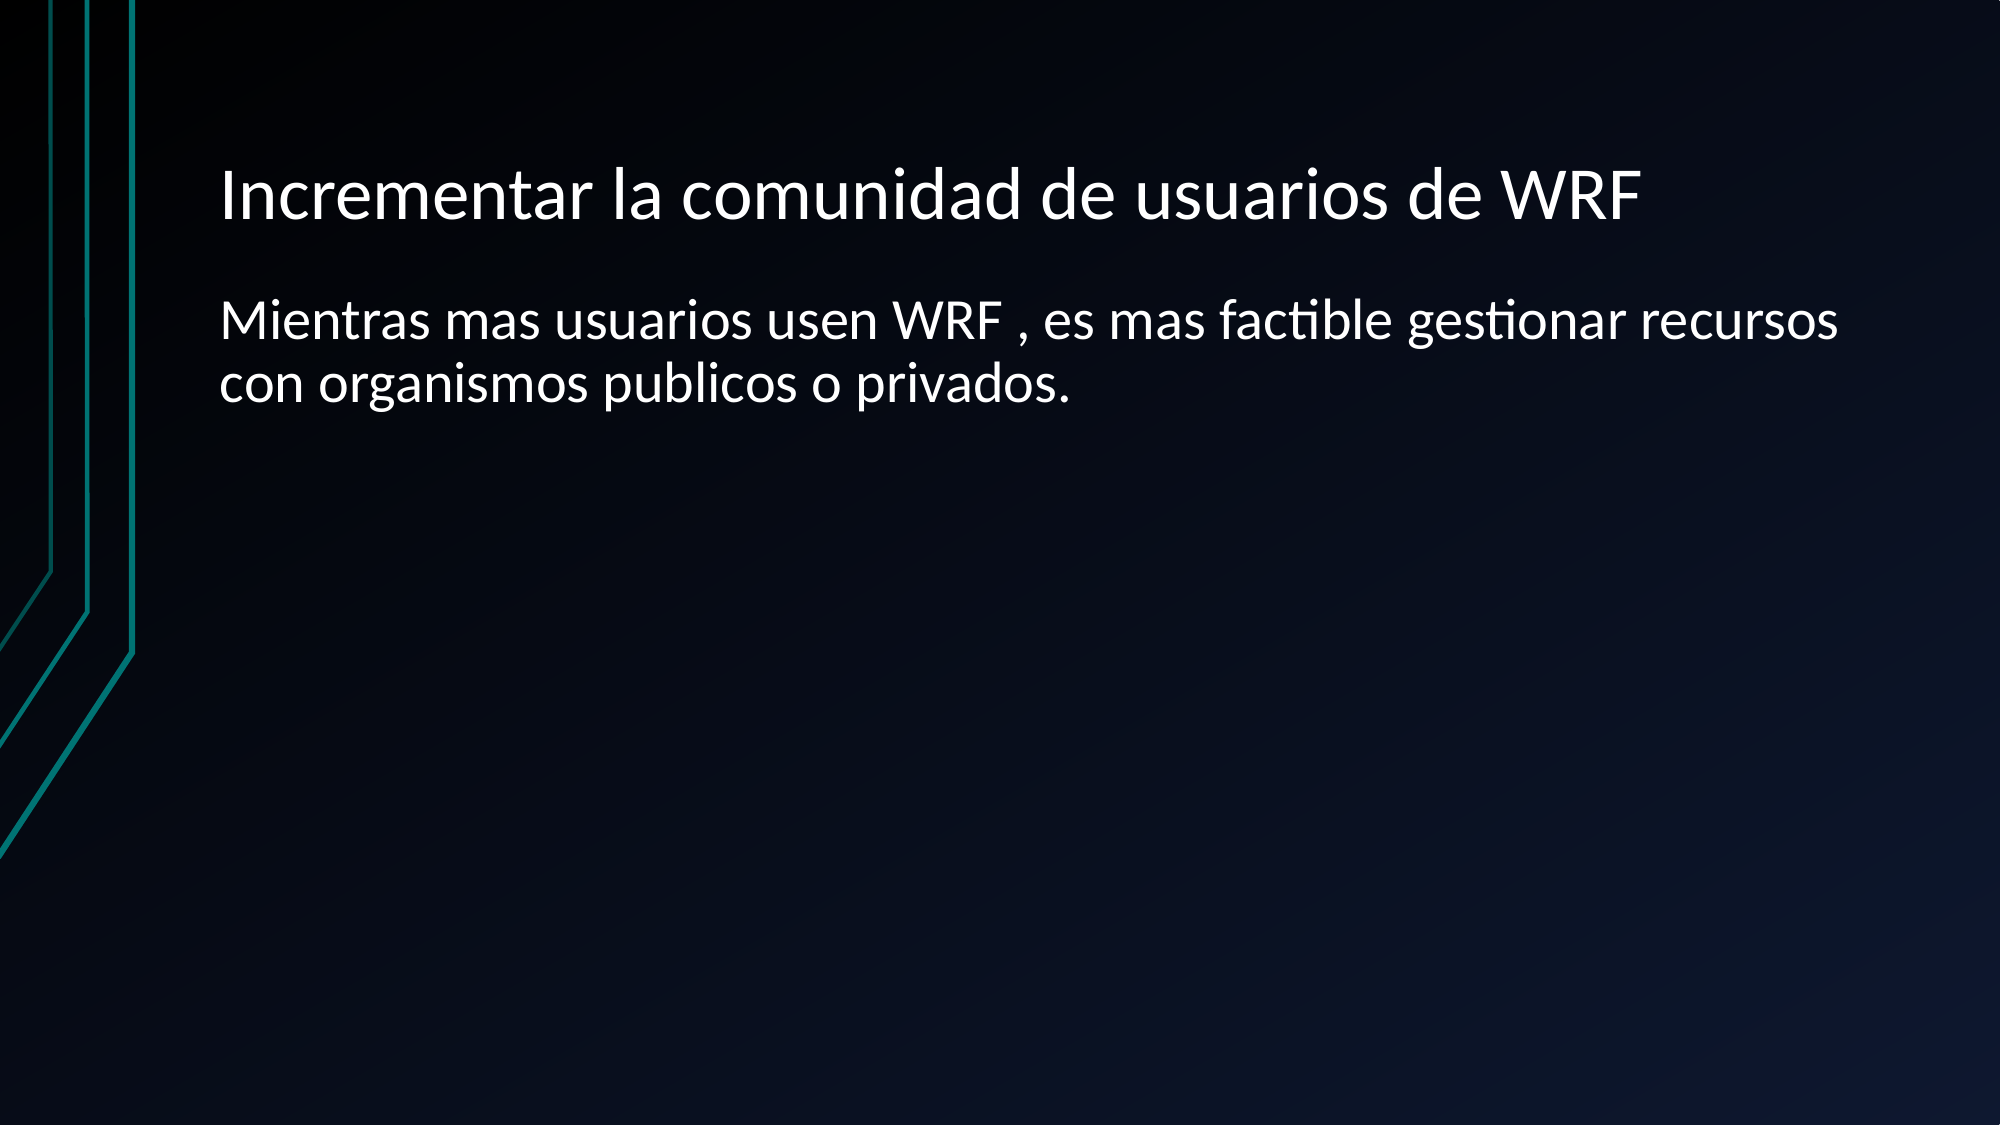

# Incrementar la comunidad de usuarios de WRF
Mientras mas usuarios usen WRF , es mas factible gestionar recursos con organismos publicos o privados.